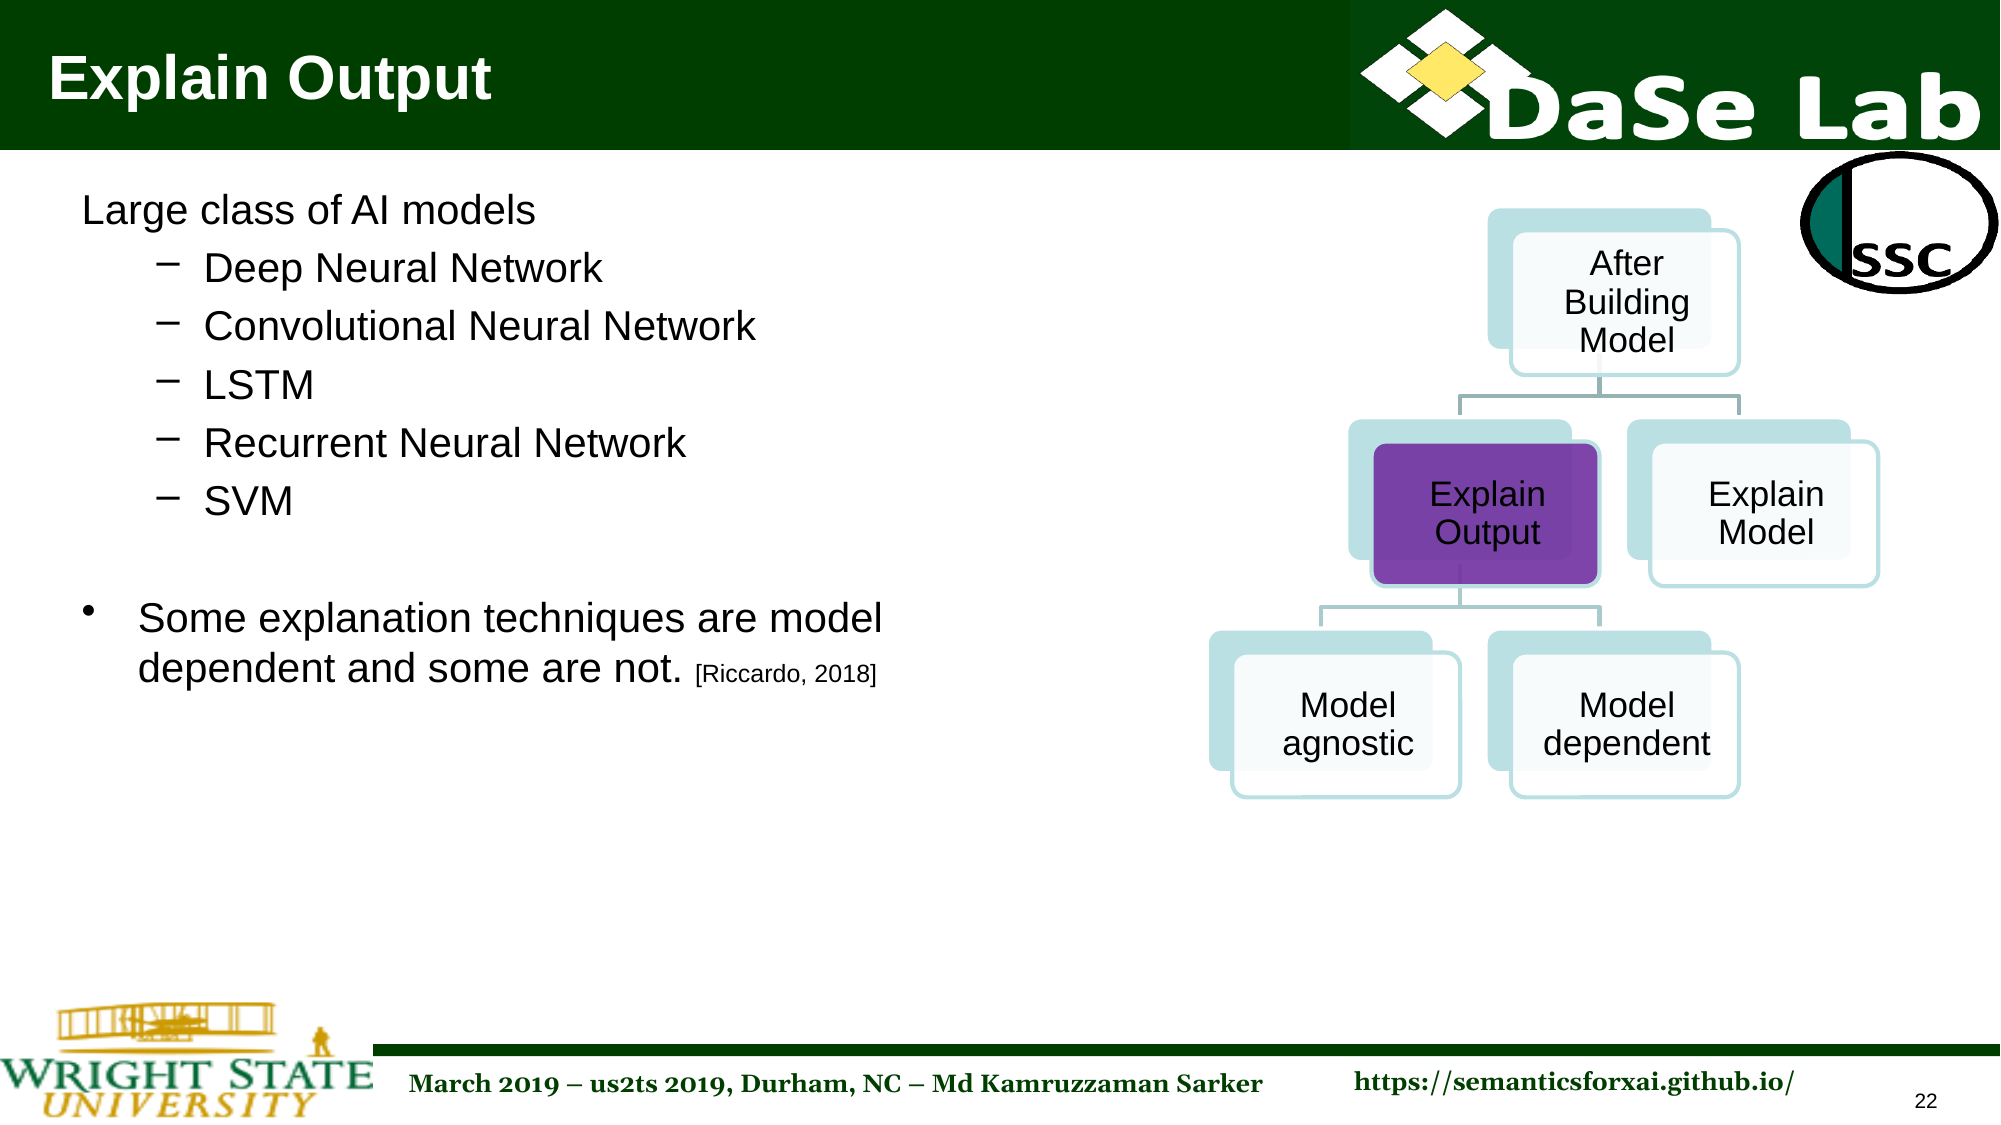

# Explain Output
Large class of AI models
Deep Neural Network
Convolutional Neural Network
LSTM
Recurrent Neural Network
SVM

Some explanation techniques are model dependent and some are not. [Riccardo, 2018]

After Building Model
Explain Output
Model agnostic
Model dependent
Explain Model